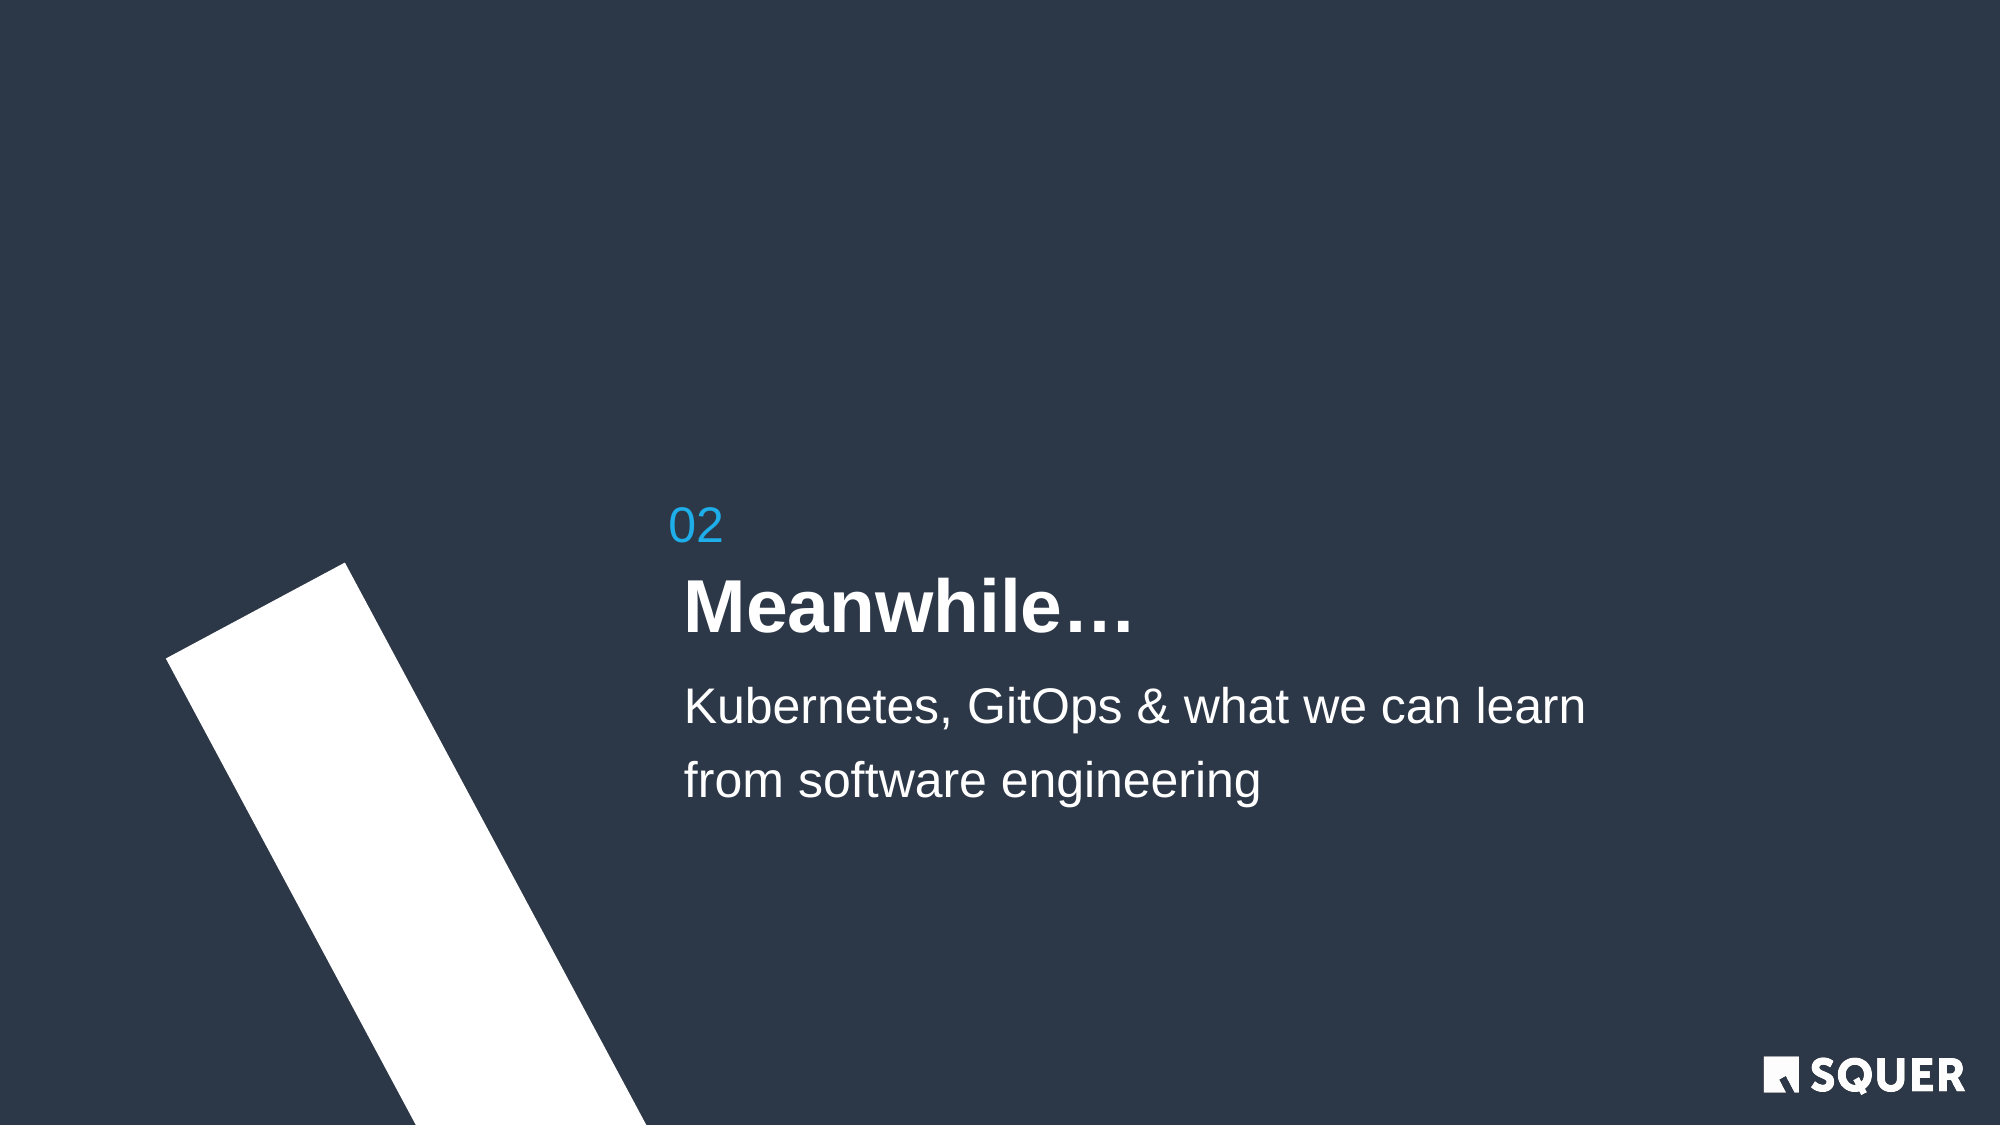

02
Meanwhile…

Kubernetes, GitOps & what we can learn
from software engineering